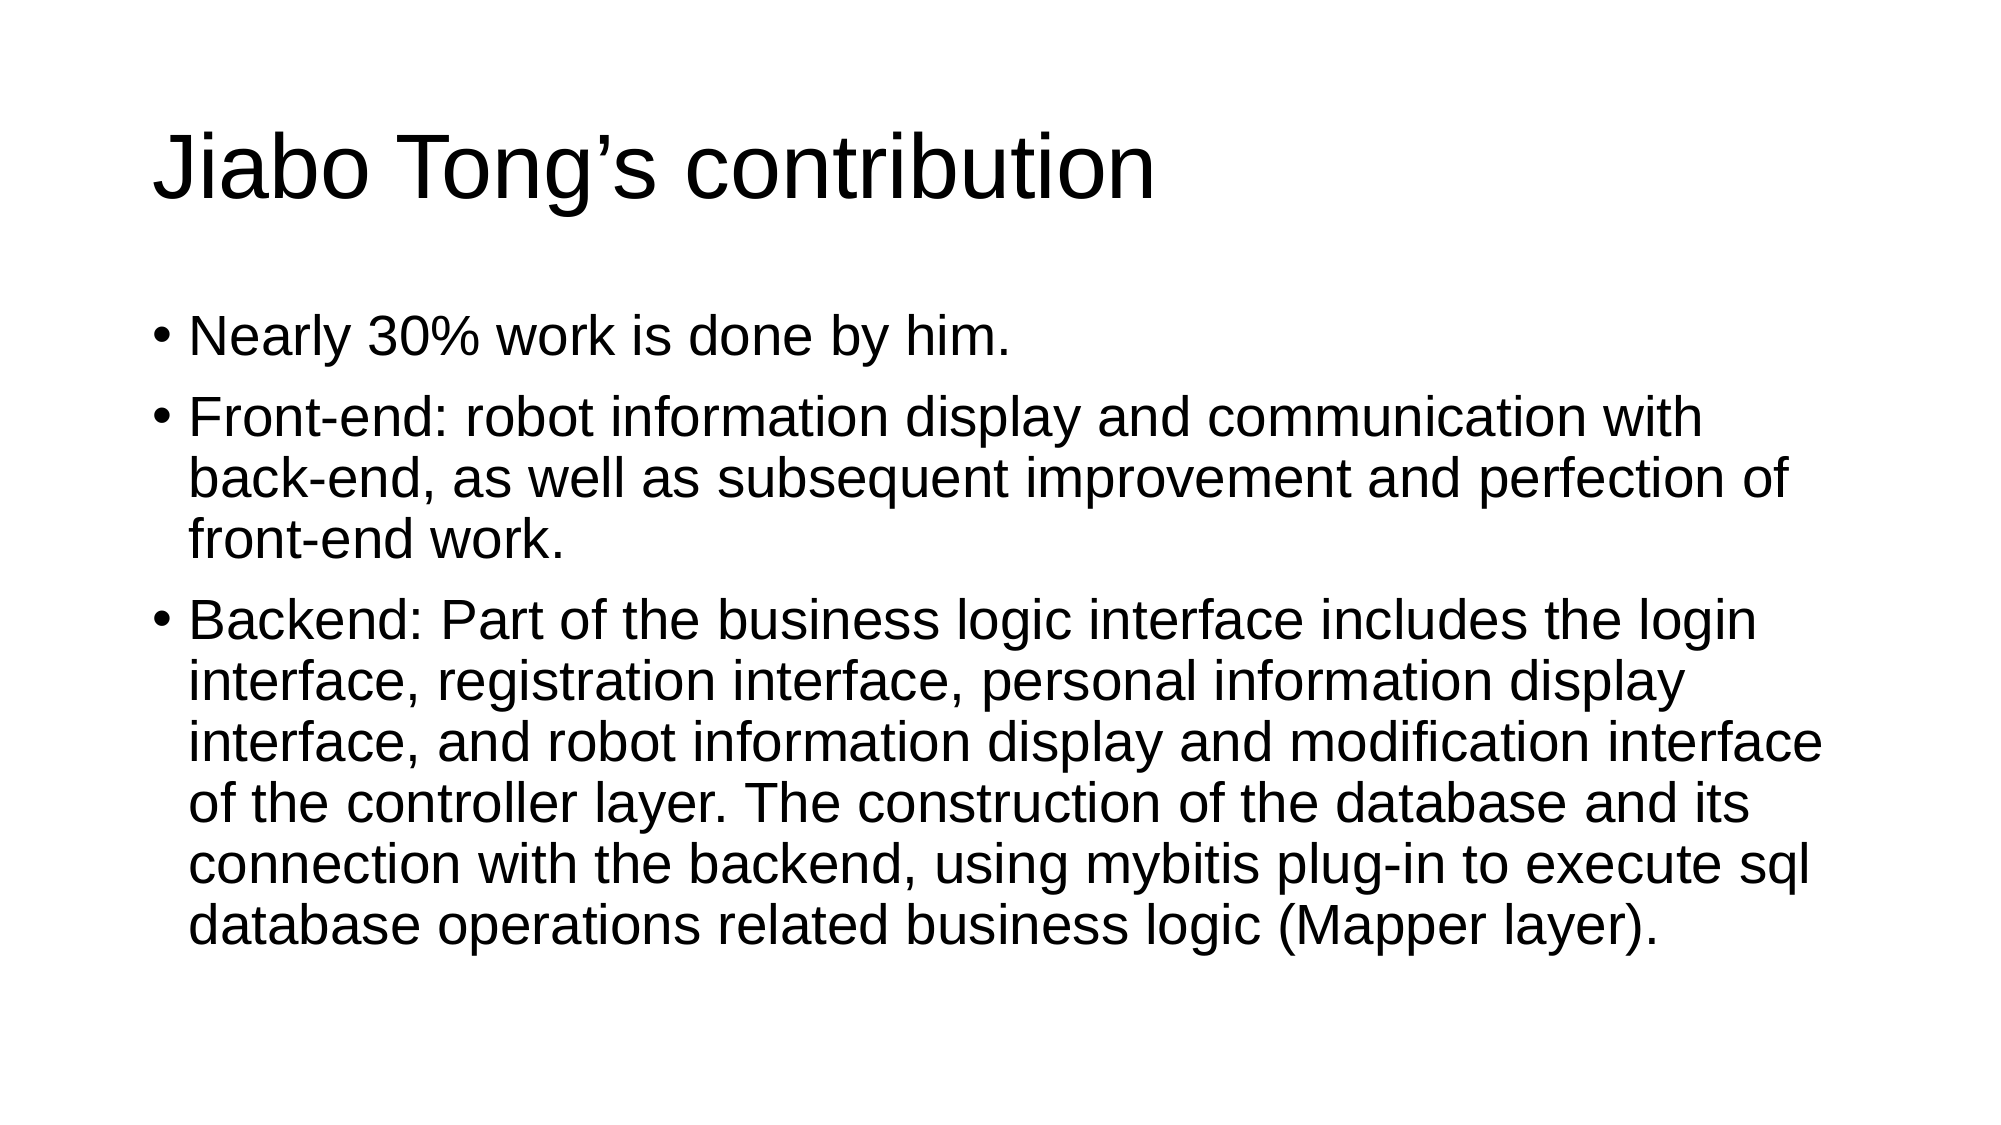

# Jiabo Tong’s contribution
Nearly 30% work is done by him.
Front-end: robot information display and communication with back-end, as well as subsequent improvement and perfection of front-end work.
Backend: Part of the business logic interface includes the login interface, registration interface, personal information display interface, and robot information display and modification interface of the controller layer. The construction of the database and its connection with the backend, using mybitis plug-in to execute sql database operations related business logic (Mapper layer).